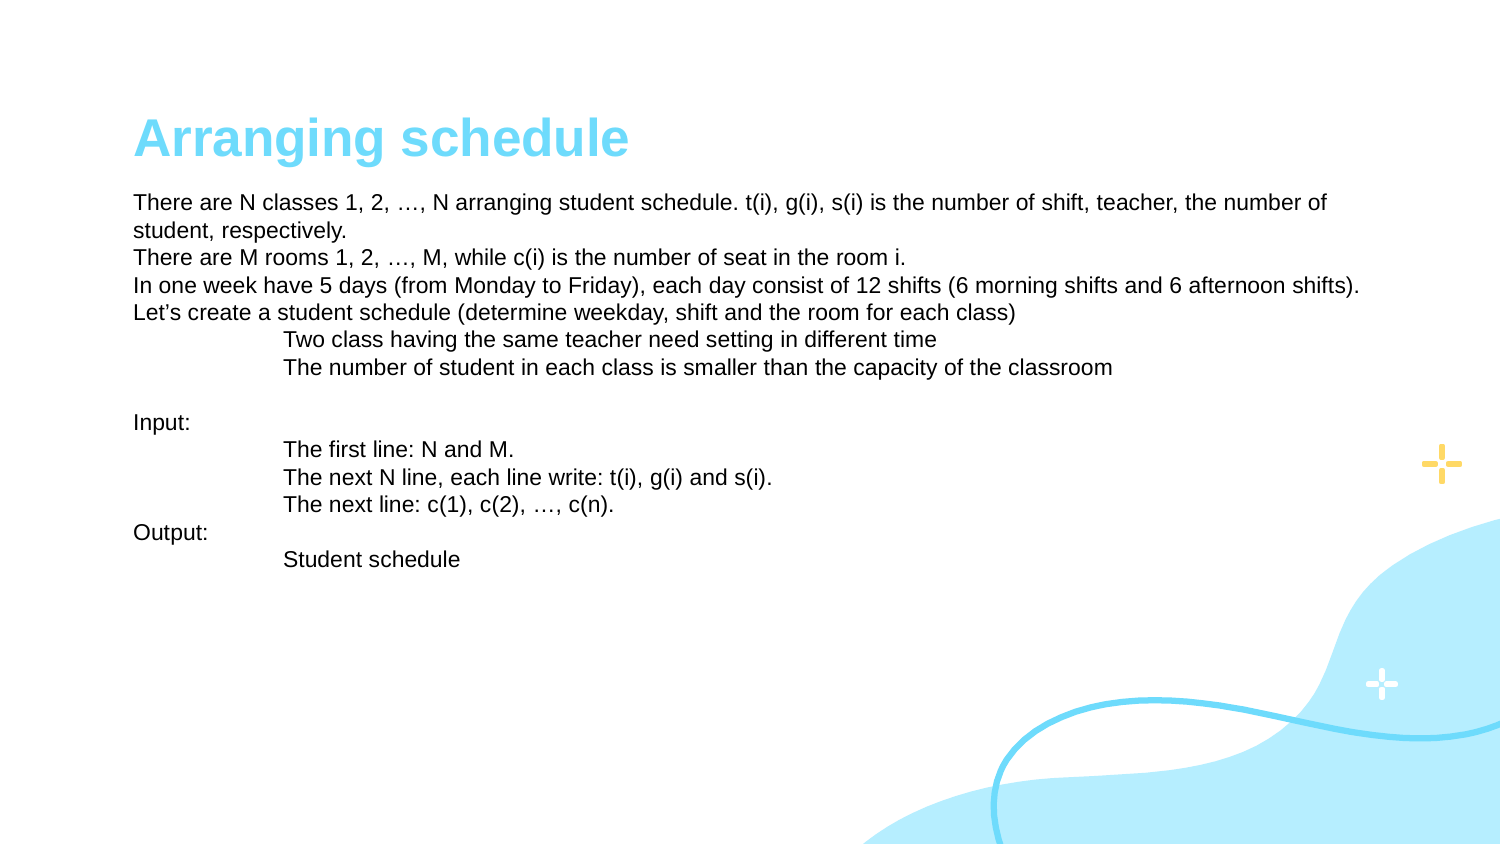

# Arranging schedule
There are N classes 1, 2, …, N arranging student schedule. t(i), g(i), s(i) is the number of shift, teacher, the number of student, respectively.
There are M rooms 1, 2, …, M, while c(i) is the number of seat in the room i.
In one week have 5 days (from Monday to Friday), each day consist of 12 shifts (6 morning shifts and 6 afternoon shifts).
Let’s create a student schedule (determine weekday, shift and the room for each class)
	Two class having the same teacher need setting in different time
	The number of student in each class is smaller than the capacity of the classroom

Input:
	The first line: N and M.
	The next N line, each line write: t(i), g(i) and s(i).
	The next line: c(1), c(2), …, c(n).
Output:
	Student schedule